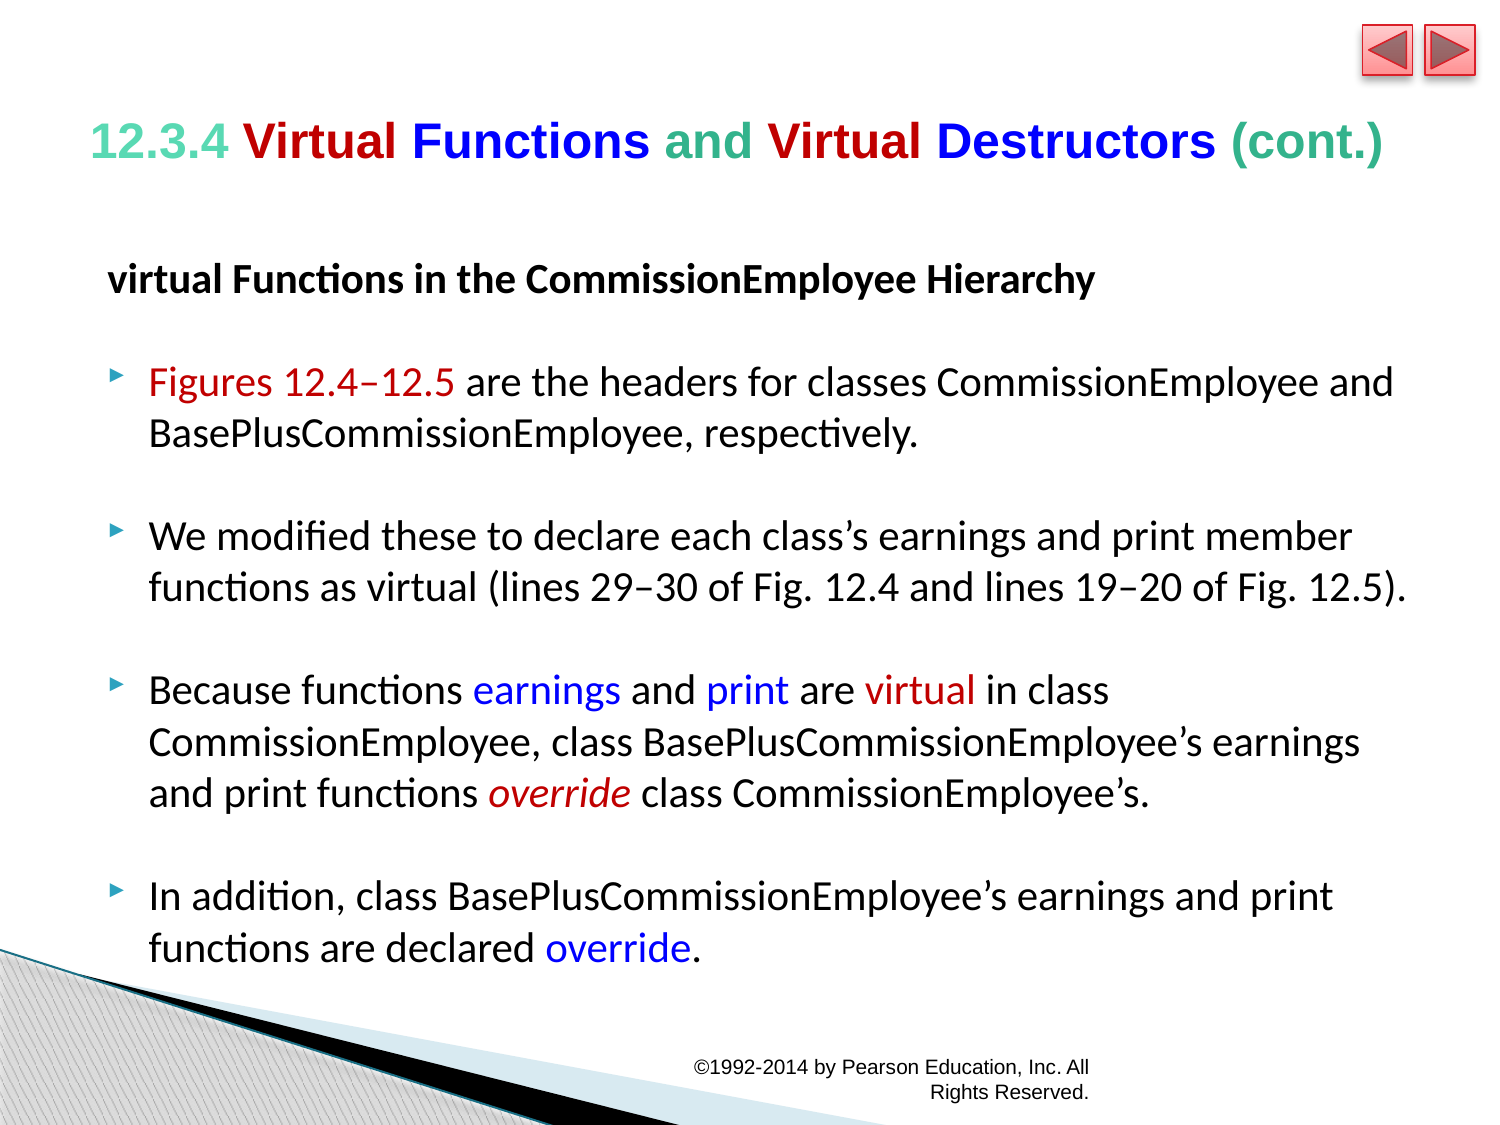

# 12.3.4 Virtual Functions and Virtual Destructors (cont.)
virtual Functions in the CommissionEmployee Hierarchy

Figures 12.4–12.5 are the headers for classes CommissionEmployee and BasePlusCommissionEmployee, respectively.
We modified these to declare each class’s earnings and print member functions as virtual (lines 29–30 of Fig. 12.4 and lines 19–20 of Fig. 12.5).
Because functions earnings and print are virtual in class CommissionEmployee, class BasePlusCommissionEmployee’s earnings and print functions override class CommissionEmployee’s.
In addition, class BasePlusCommissionEmployee’s earnings and print functions are declared override.
©1992-2014 by Pearson Education, Inc. All Rights Reserved.